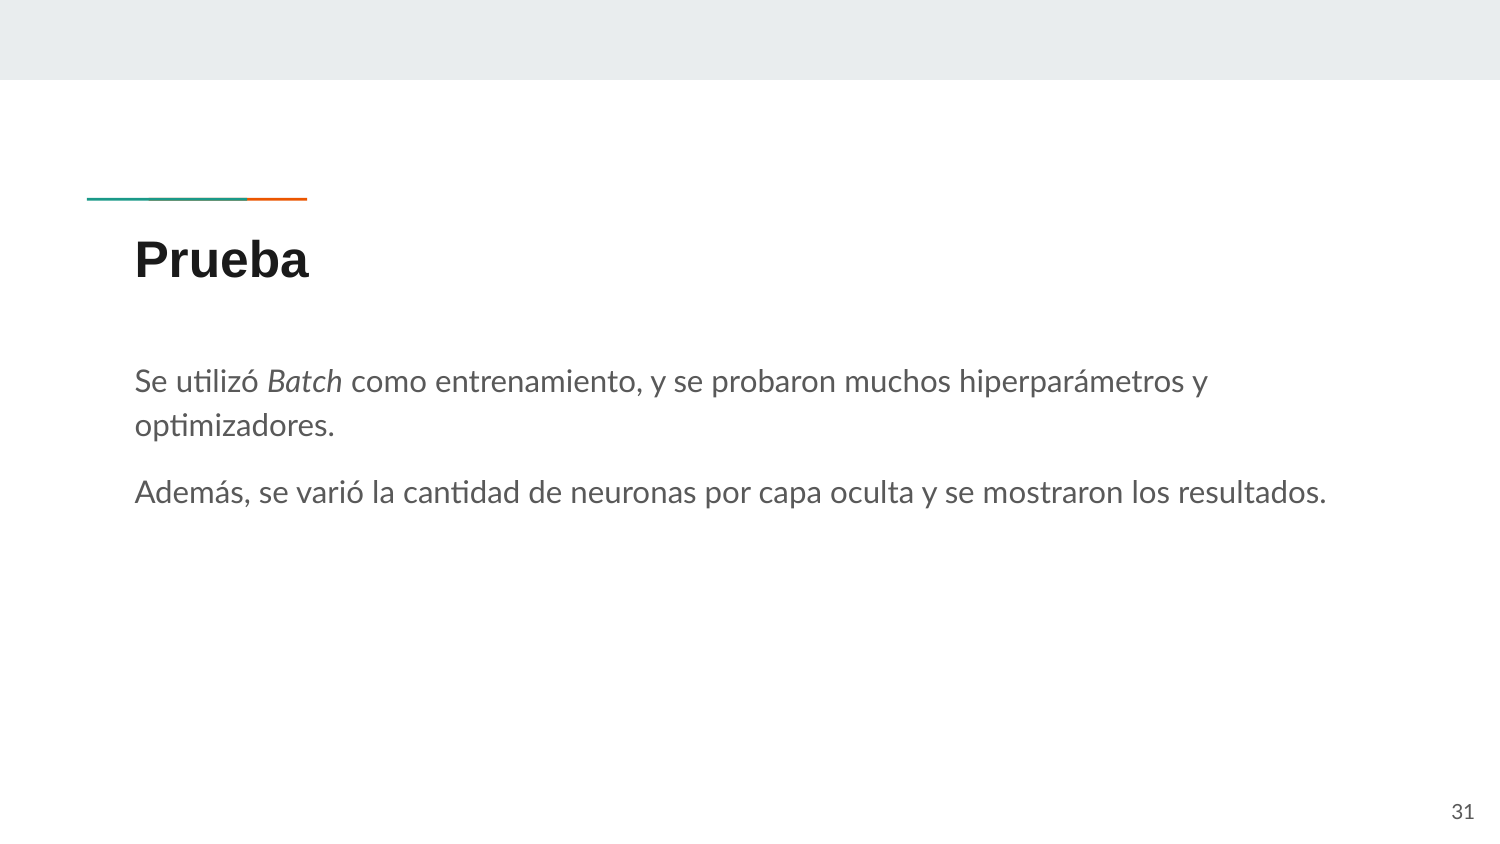

# Prueba
Se utilizó Batch como entrenamiento, y se probaron muchos hiperparámetros y optimizadores.
Además, se varió la cantidad de neuronas por capa oculta y se mostraron los resultados.
31